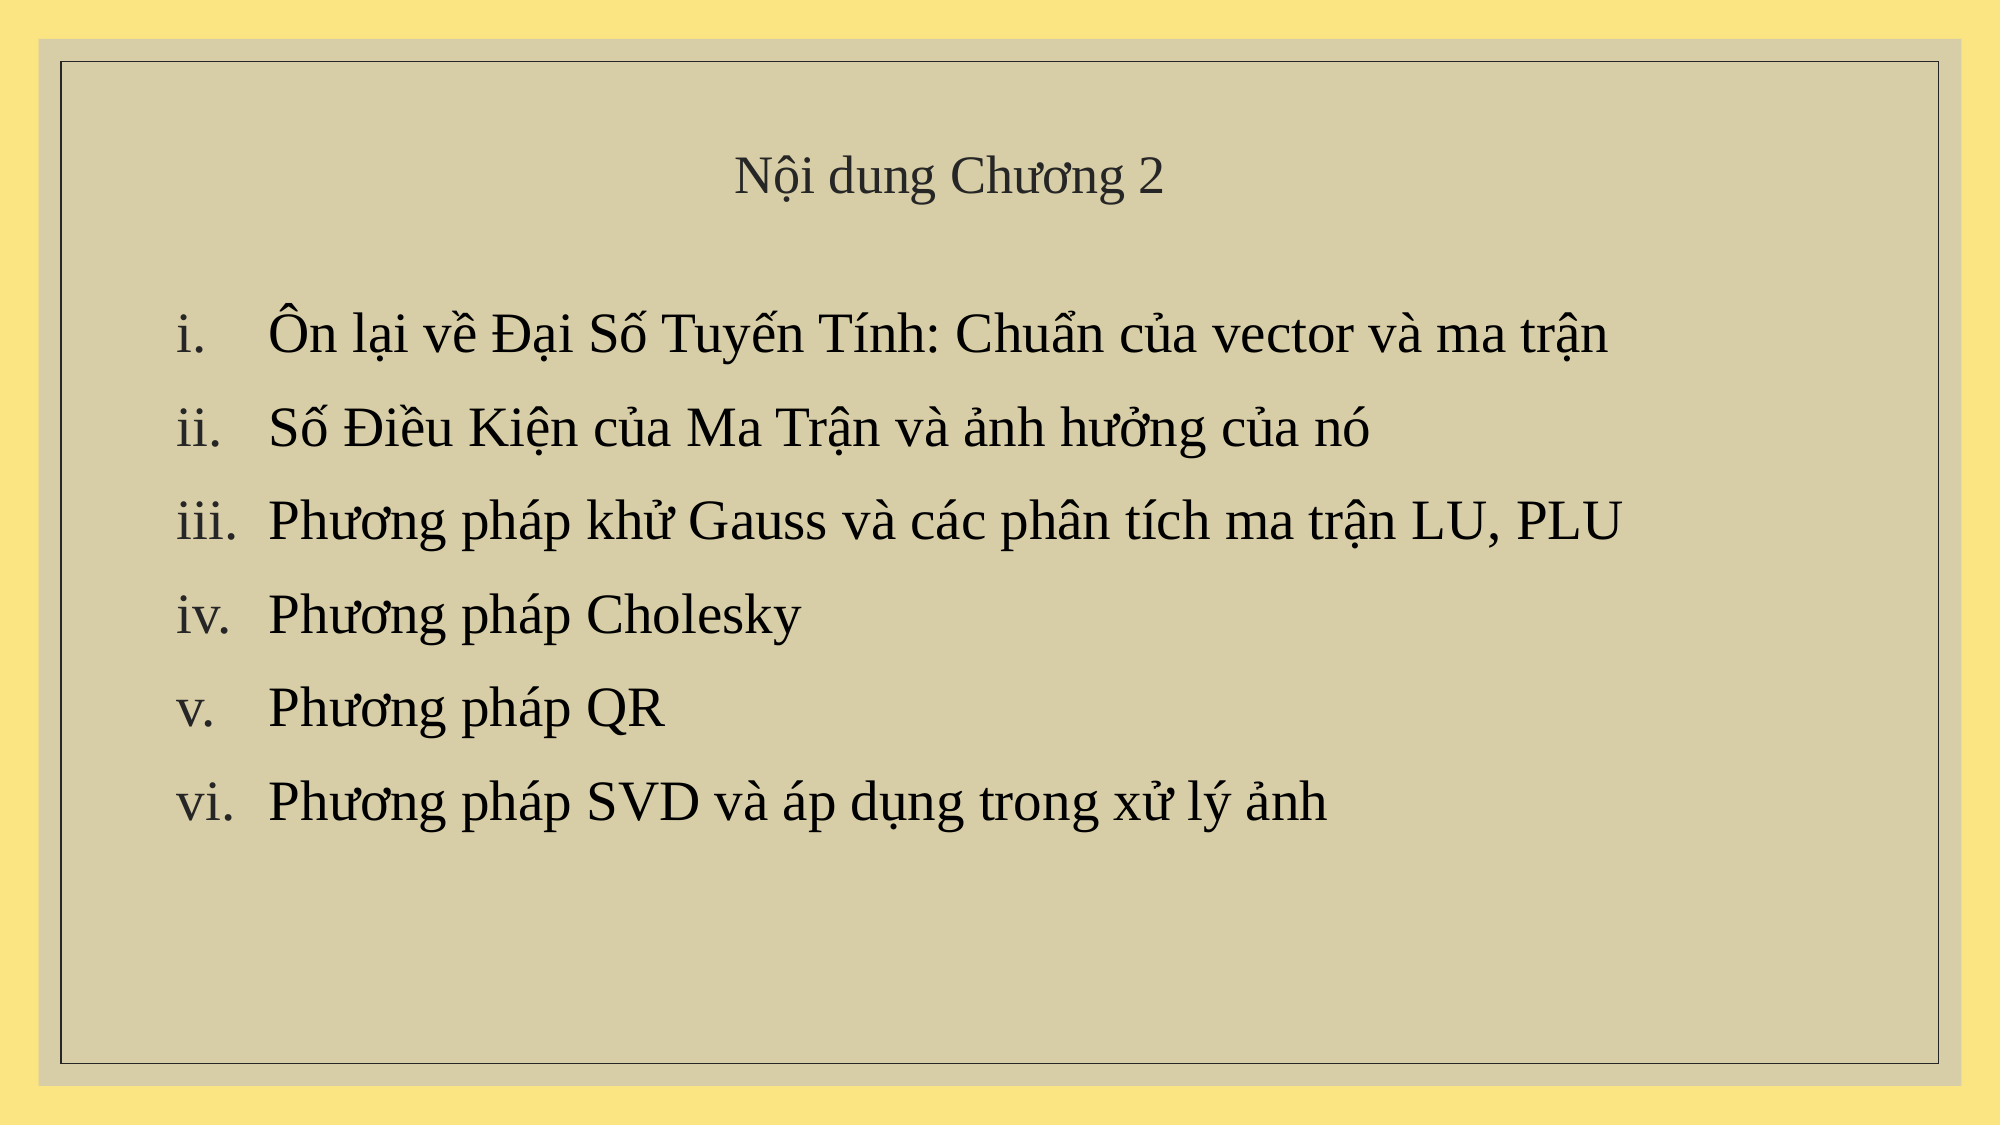

# Nội dung Chương 2
Ôn lại về Đại Số Tuyến Tính: Chuẩn của vector và ma trận
Số Điều Kiện của Ma Trận và ảnh hưởng của nó
Phương pháp khử Gauss và các phân tích ma trận LU, PLU
Phương pháp Cholesky
Phương pháp QR
Phương pháp SVD và áp dụng trong xử lý ảnh